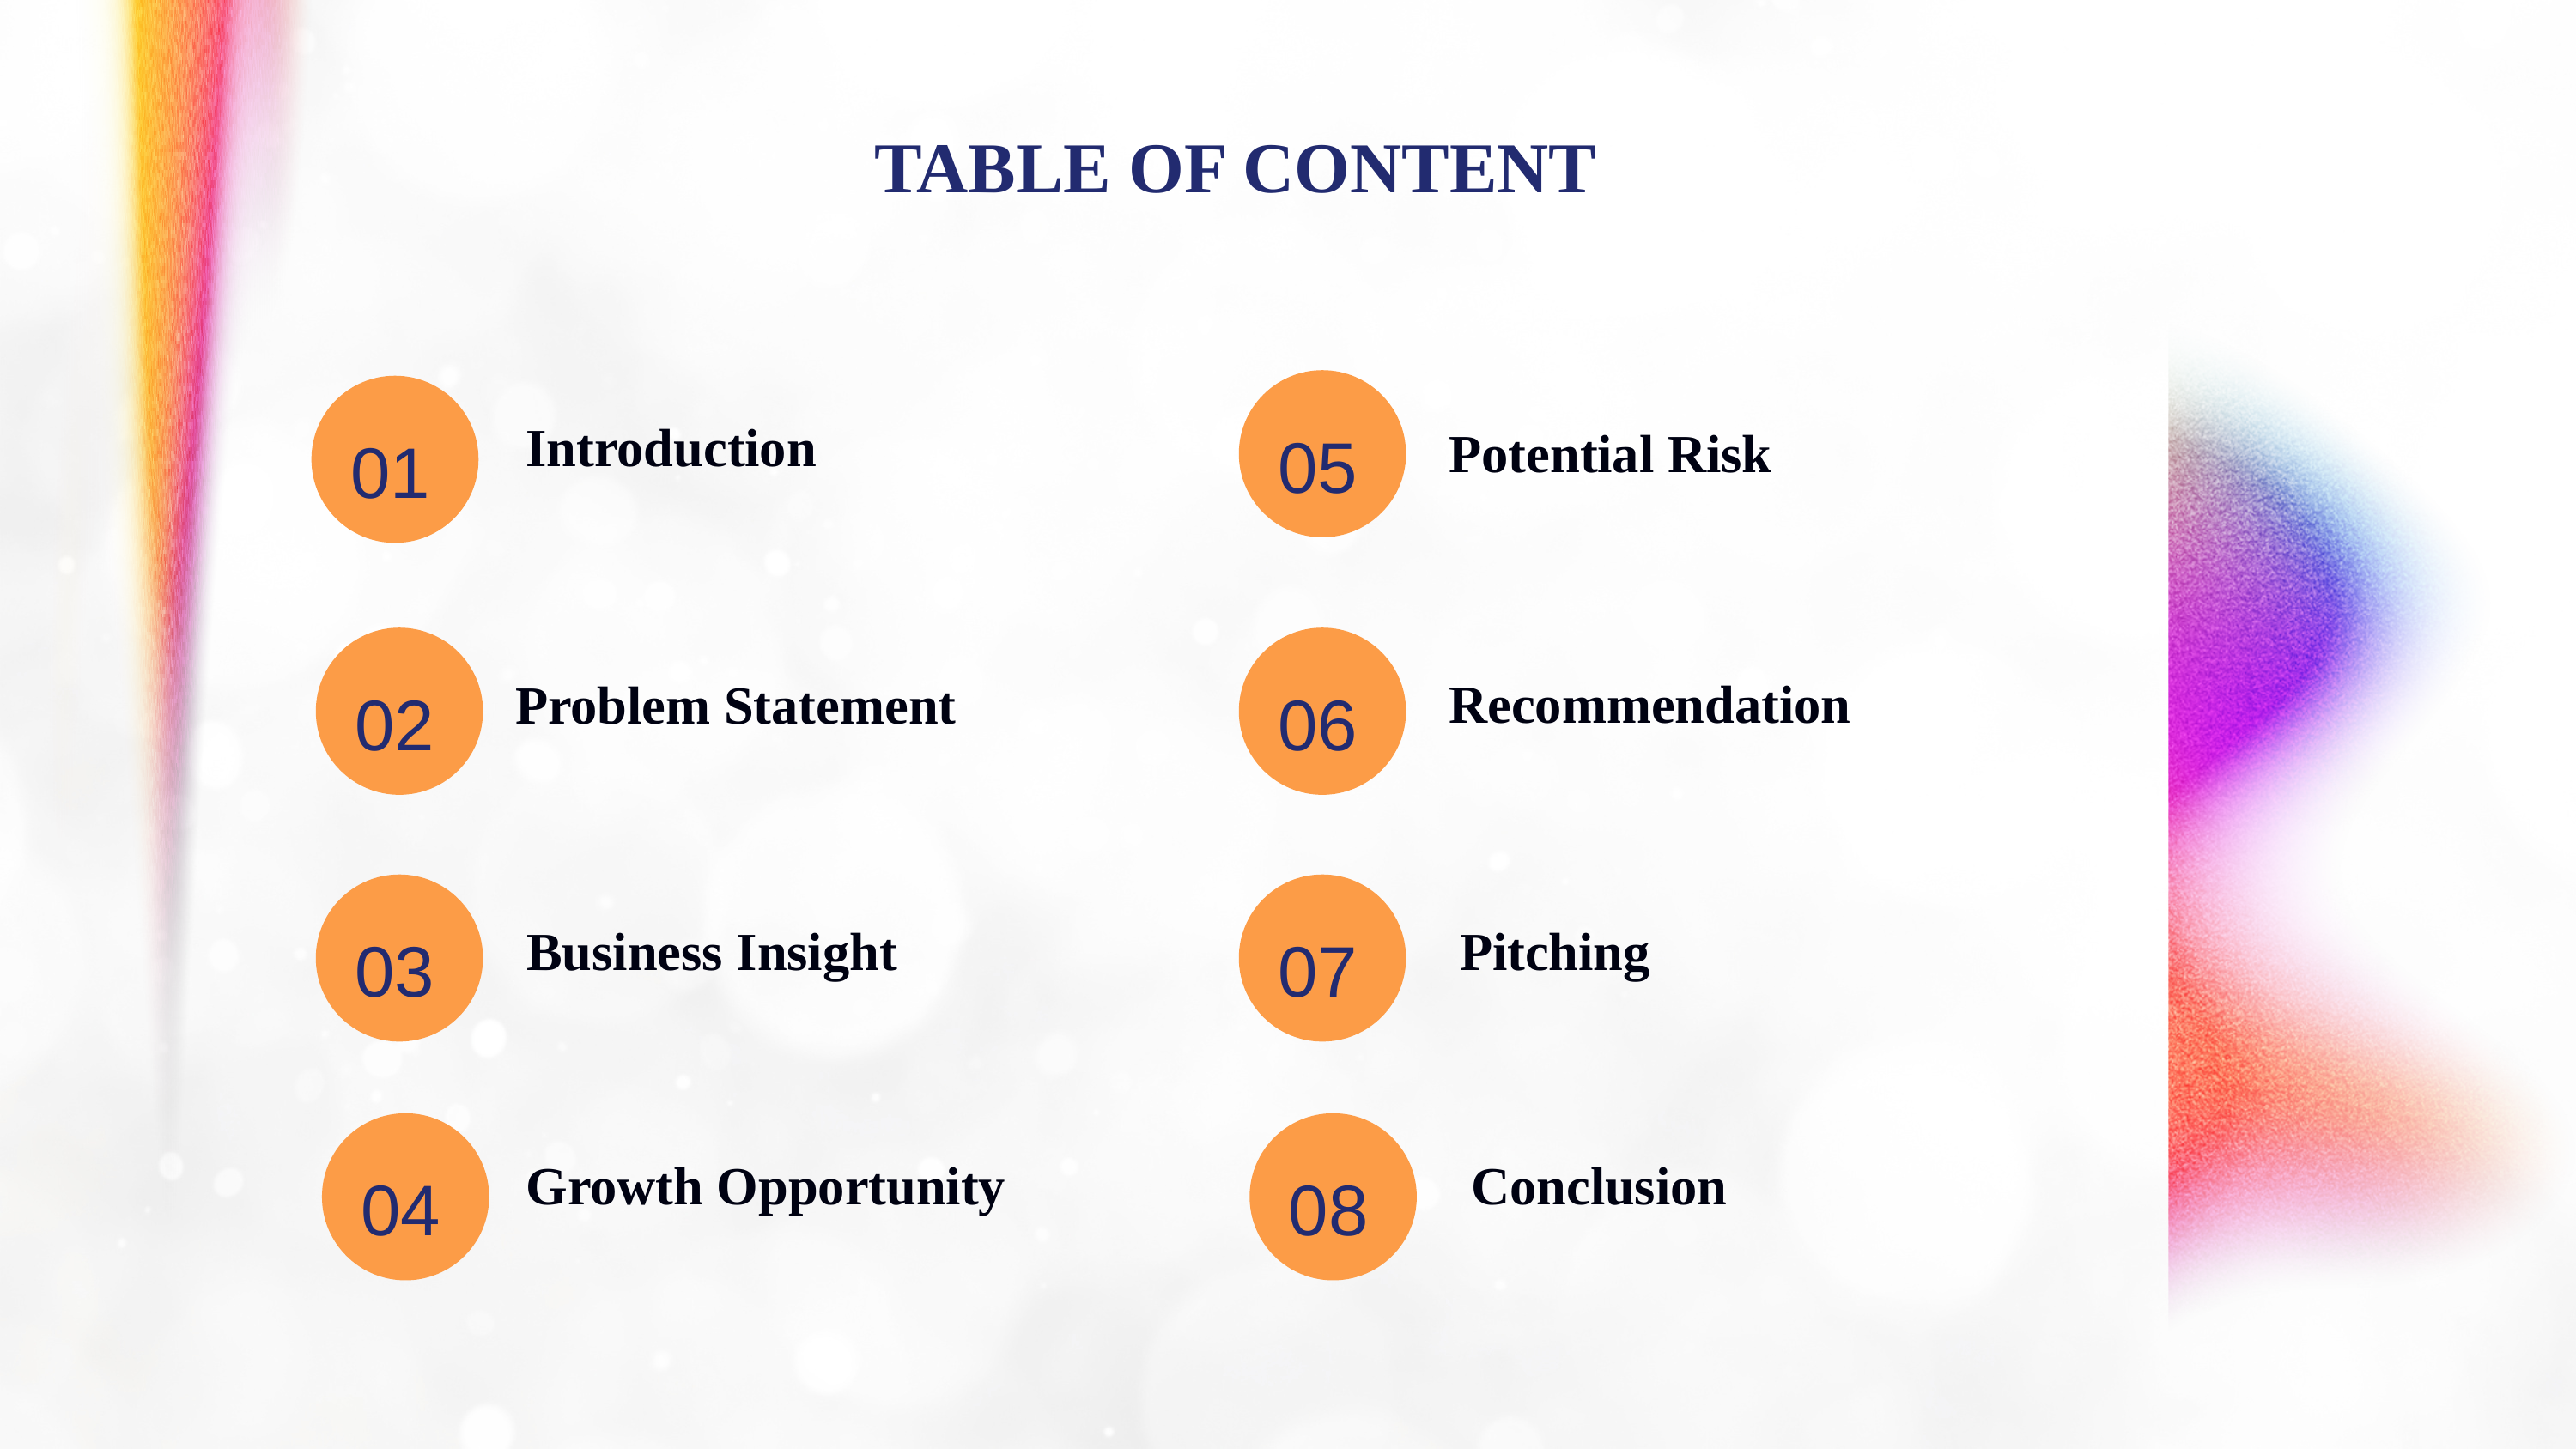

TABLE OF CONTENT

Introduction
Potential Risk
05
01

Recommendation
Problem Statement
02
06

Business Insight
Pitching
03
07

Conclusion
Growth Opportunity
04
08